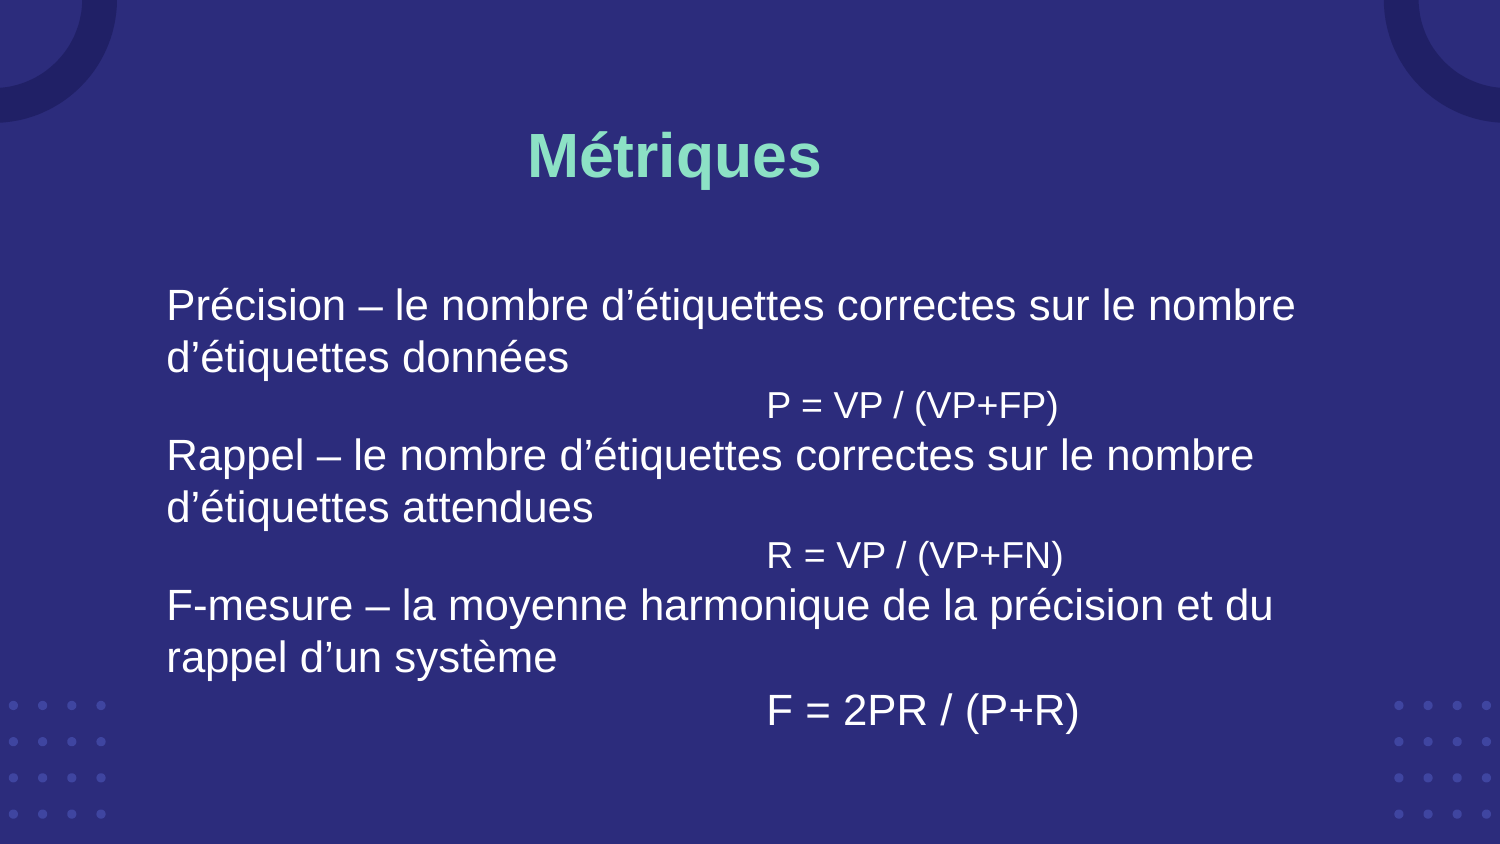

Métriques

Précision – le nombre d’étiquettes correctes sur le nombre d’étiquettes données
				P = VP / (VP+FP)
Rappel – le nombre d’étiquettes correctes sur le nombre d’étiquettes attendues
				R = VP / (VP+FN)
F-mesure – la moyenne harmonique de la précision et du rappel d’un système
				F = 2PR / (P+R)